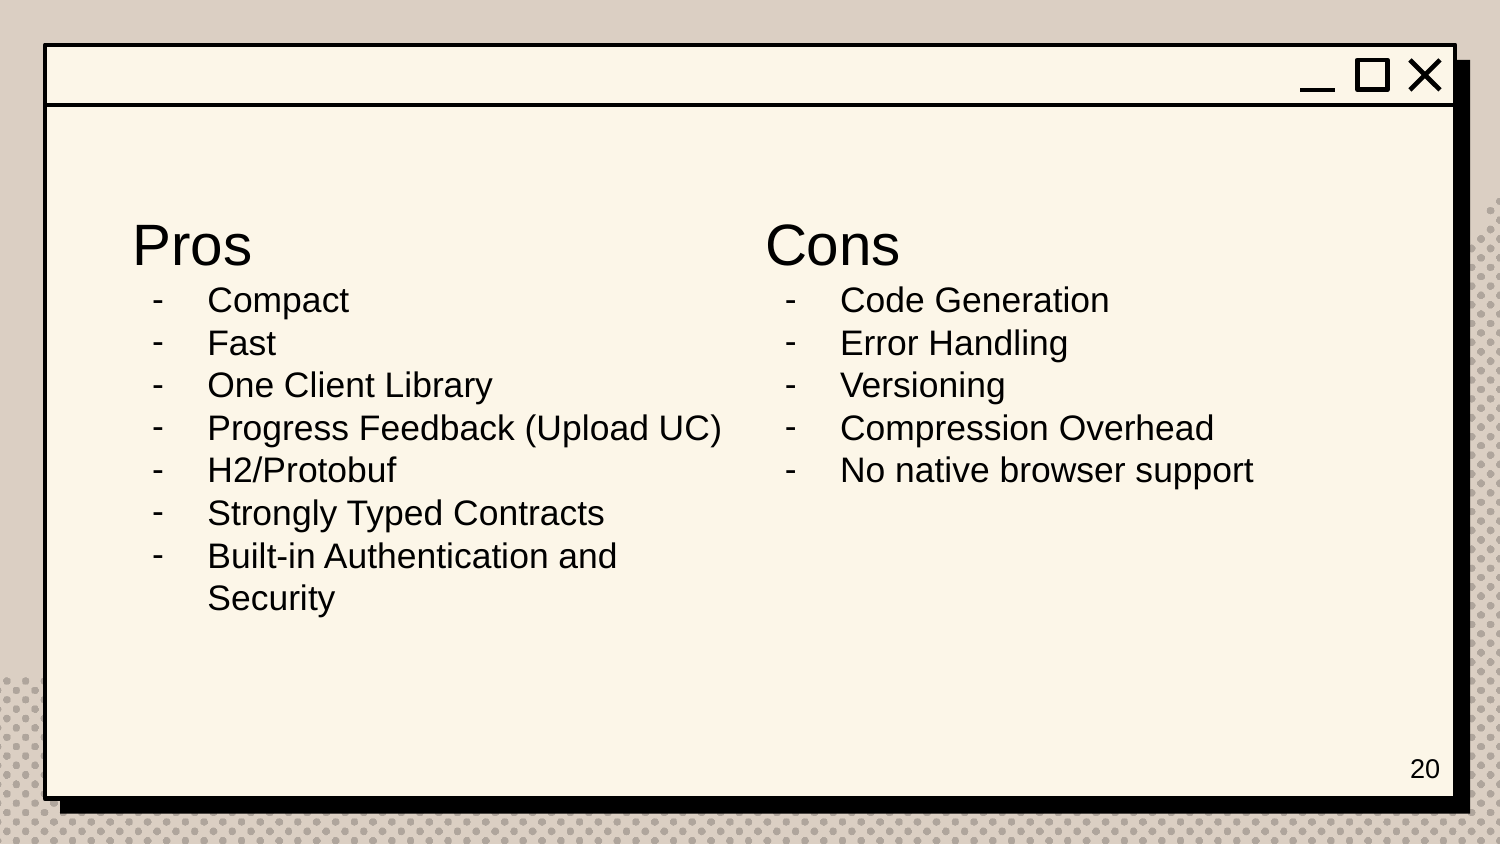

Pros
Compact
Fast
One Client Library
Progress Feedback (Upload UC)
H2/Protobuf
Strongly Typed Contracts
Built-in Authentication and Security
Cons
Code Generation
Error Handling
Versioning
Compression Overhead
No native browser support

20